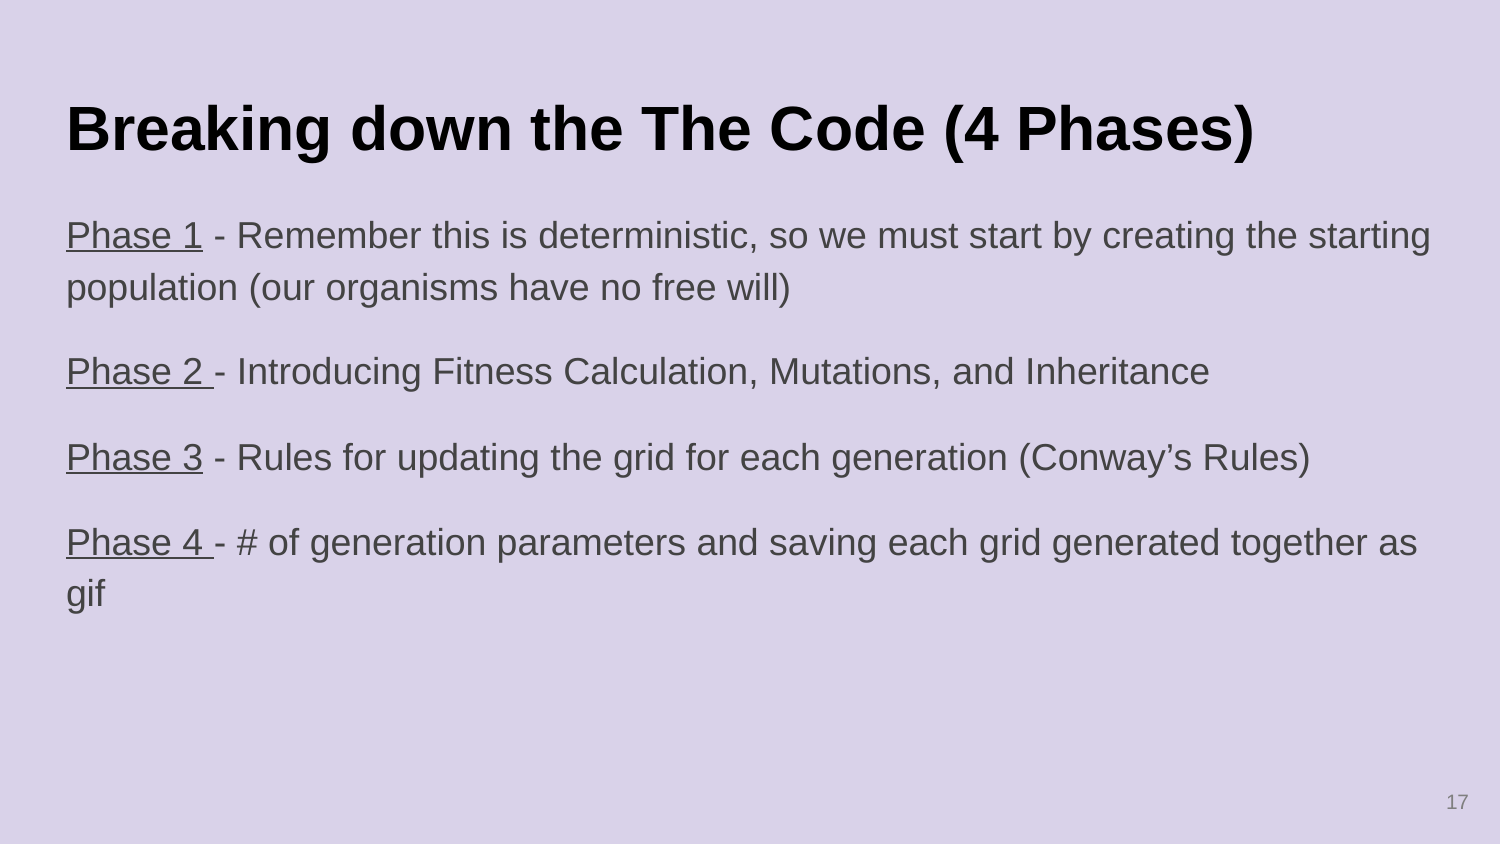

# Breaking down the The Code (4 Phases)

Phase 1 - Remember this is deterministic, so we must start by creating the starting population (our organisms have no free will)
Phase 2 - Introducing Fitness Calculation, Mutations, and Inheritance
Phase 3 - Rules for updating the grid for each generation (Conway’s Rules)
Phase 4 - # of generation parameters and saving each grid generated together as gif

17